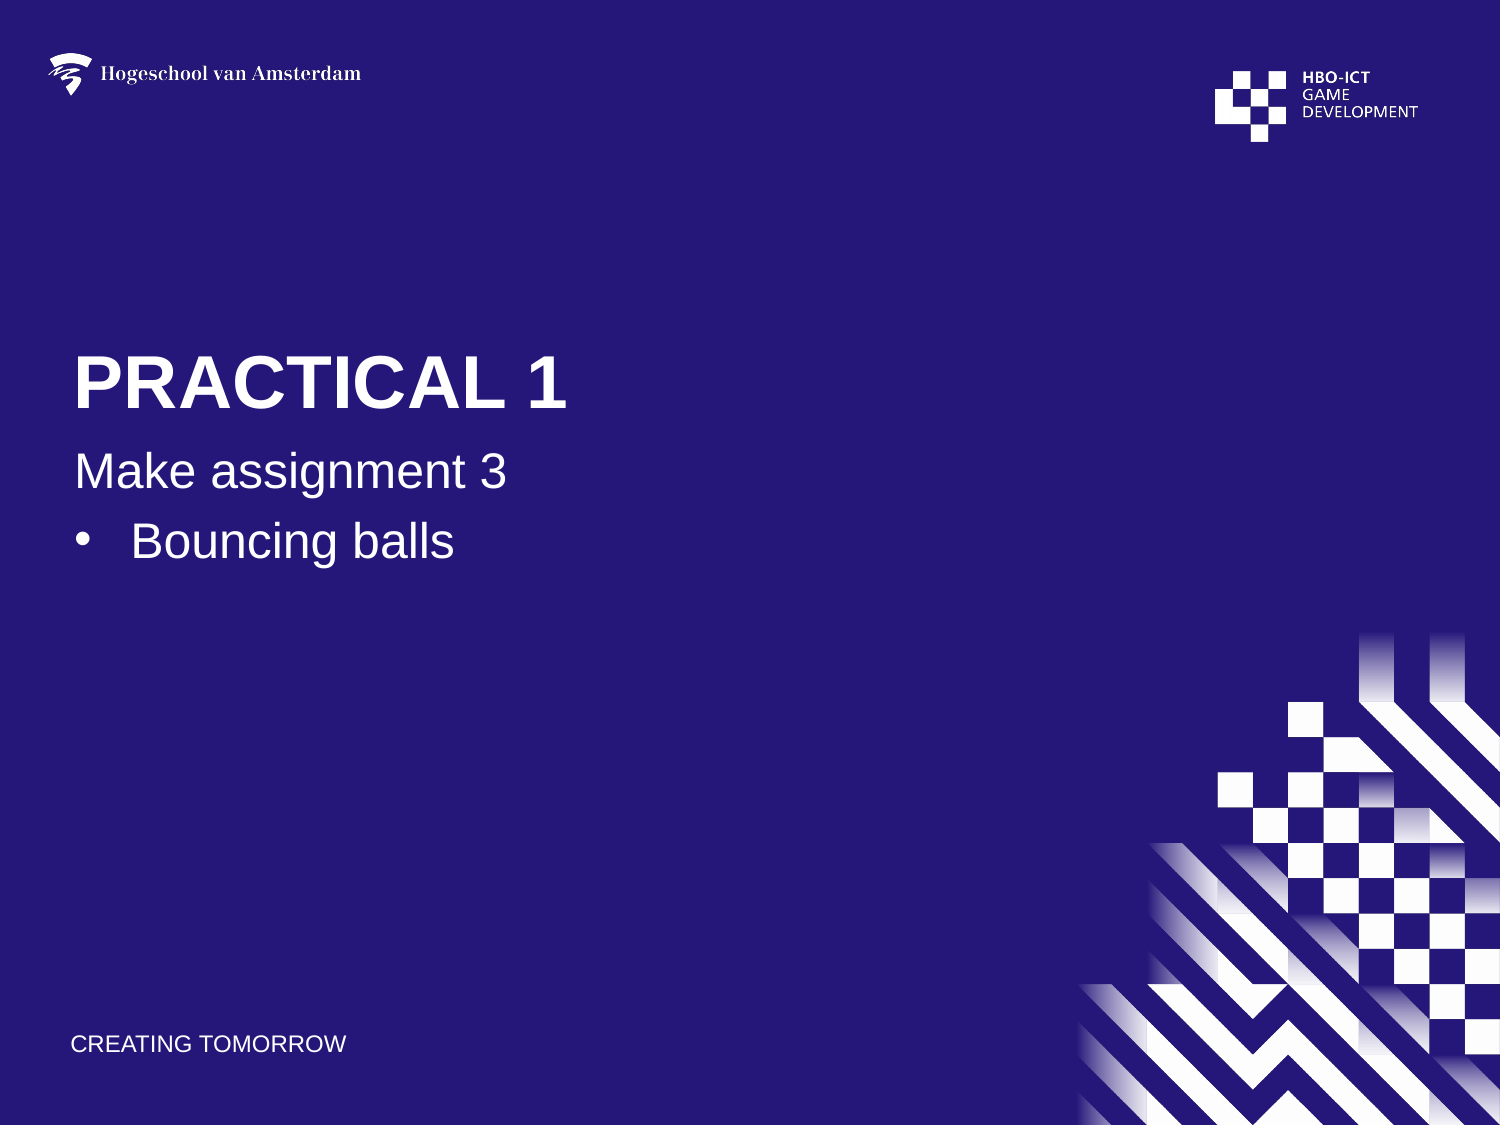

# Practical 1
Make assignment 3
Bouncing balls